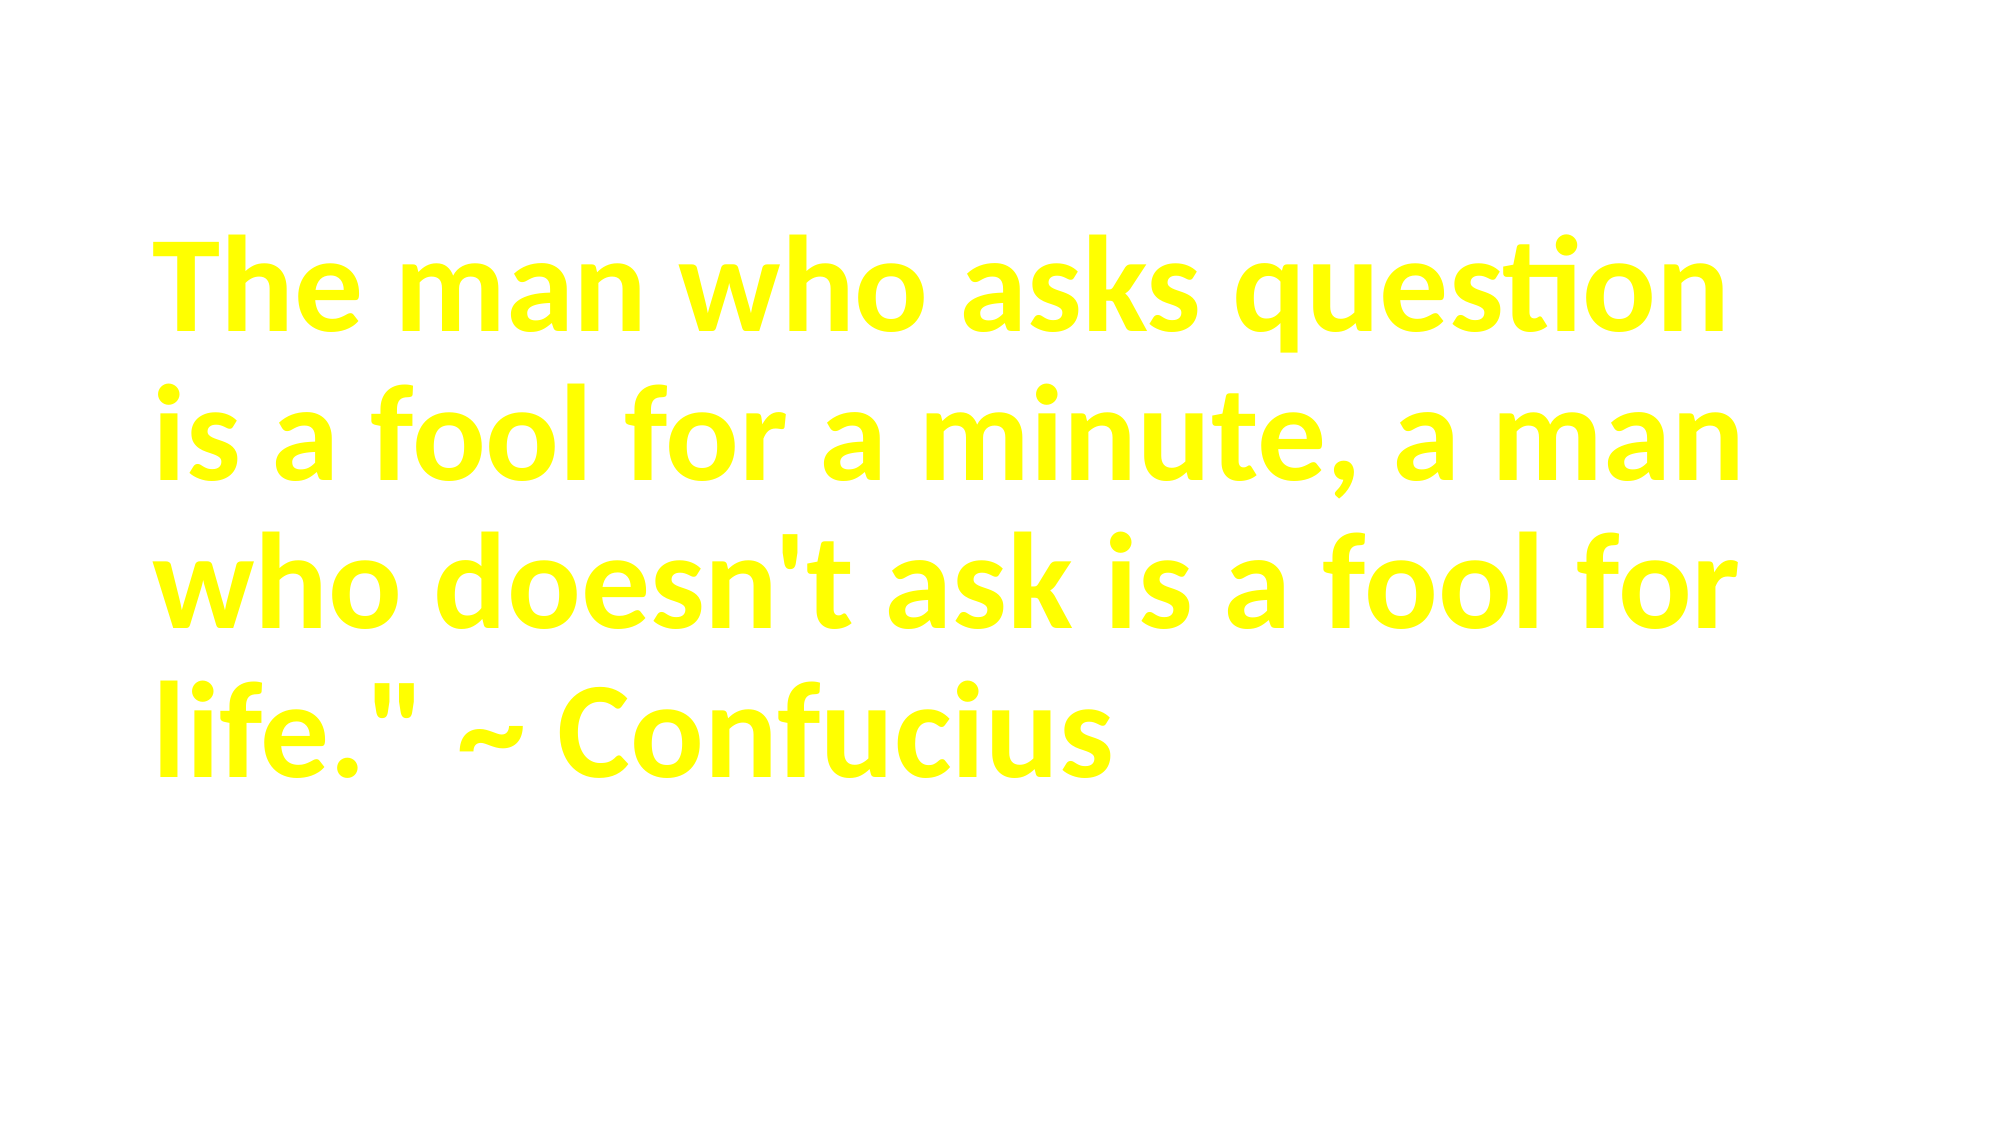

The man who asks question is a fool for a minute, a man who doesn't ask is a fool for life." ~ Confucius